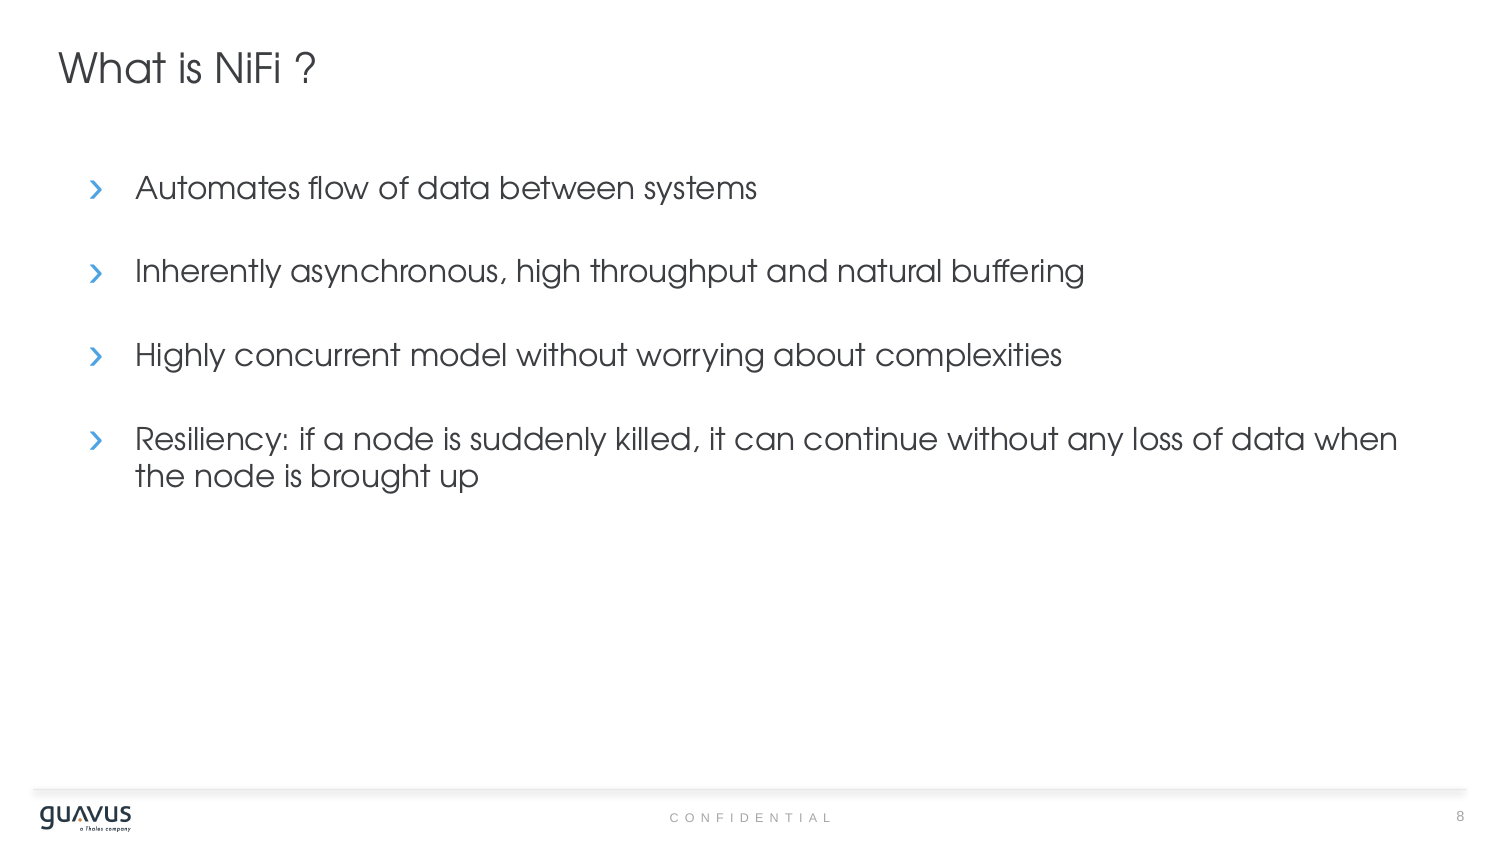

# What is NiFi ?
Automates flow of data between systems
Inherently asynchronous, high throughput and natural buffering
Highly concurrent model without worrying about complexities
Resiliency: if a node is suddenly killed, it can continue without any loss of data when the node is brought up